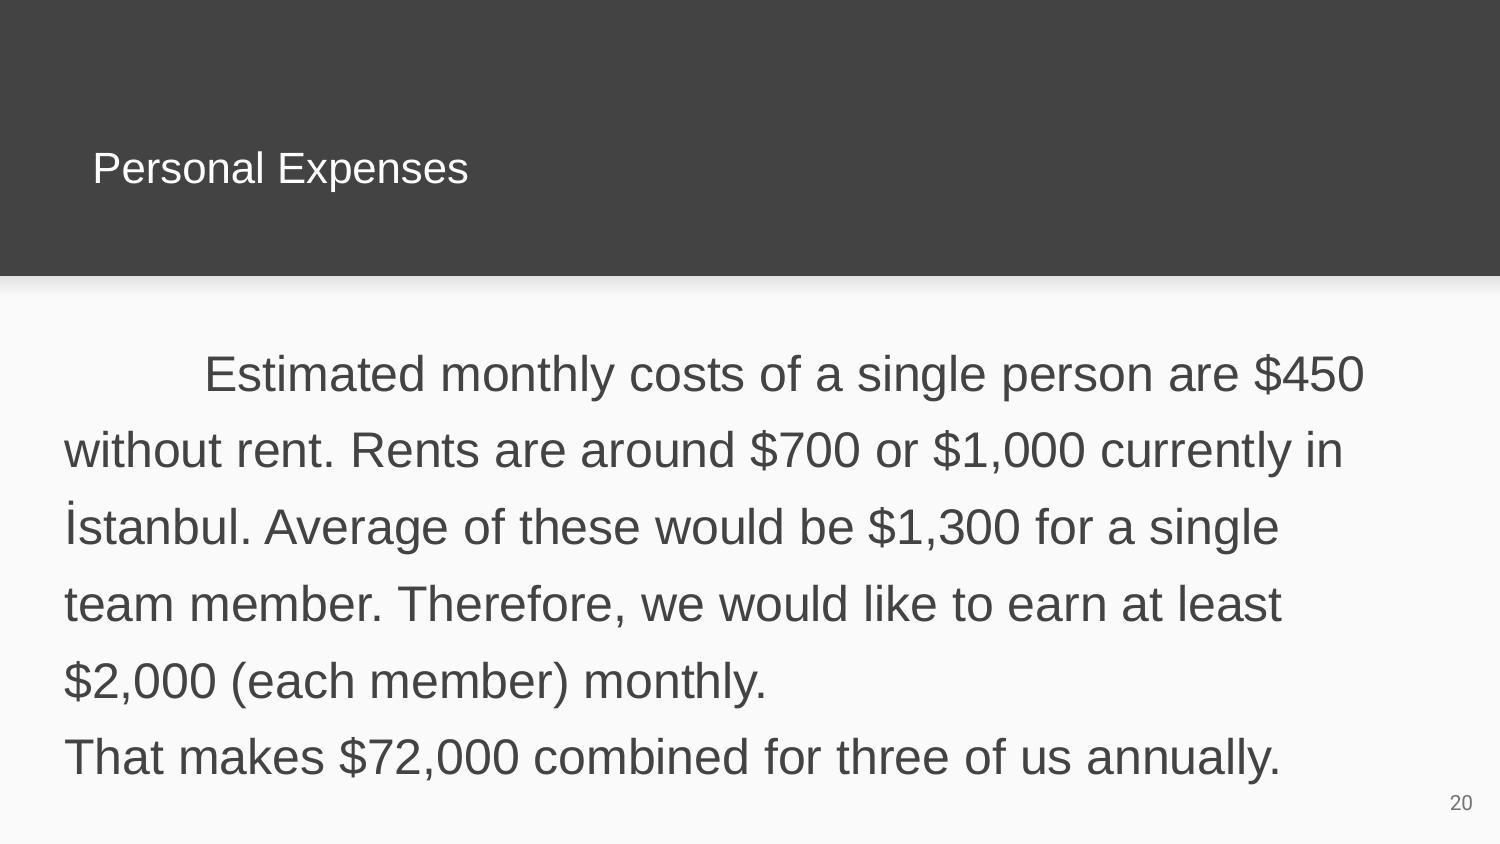

# Personal Expenses

          Estimated monthly costs of a single person are $450 without rent. Rents are around $700 or $1,000 currently in İstanbul. Average of these would be $1,300 for a single team member. Therefore, we would like to earn at least $2,000 (each member) monthly.
That makes $72,000 combined for three of us annually.
20